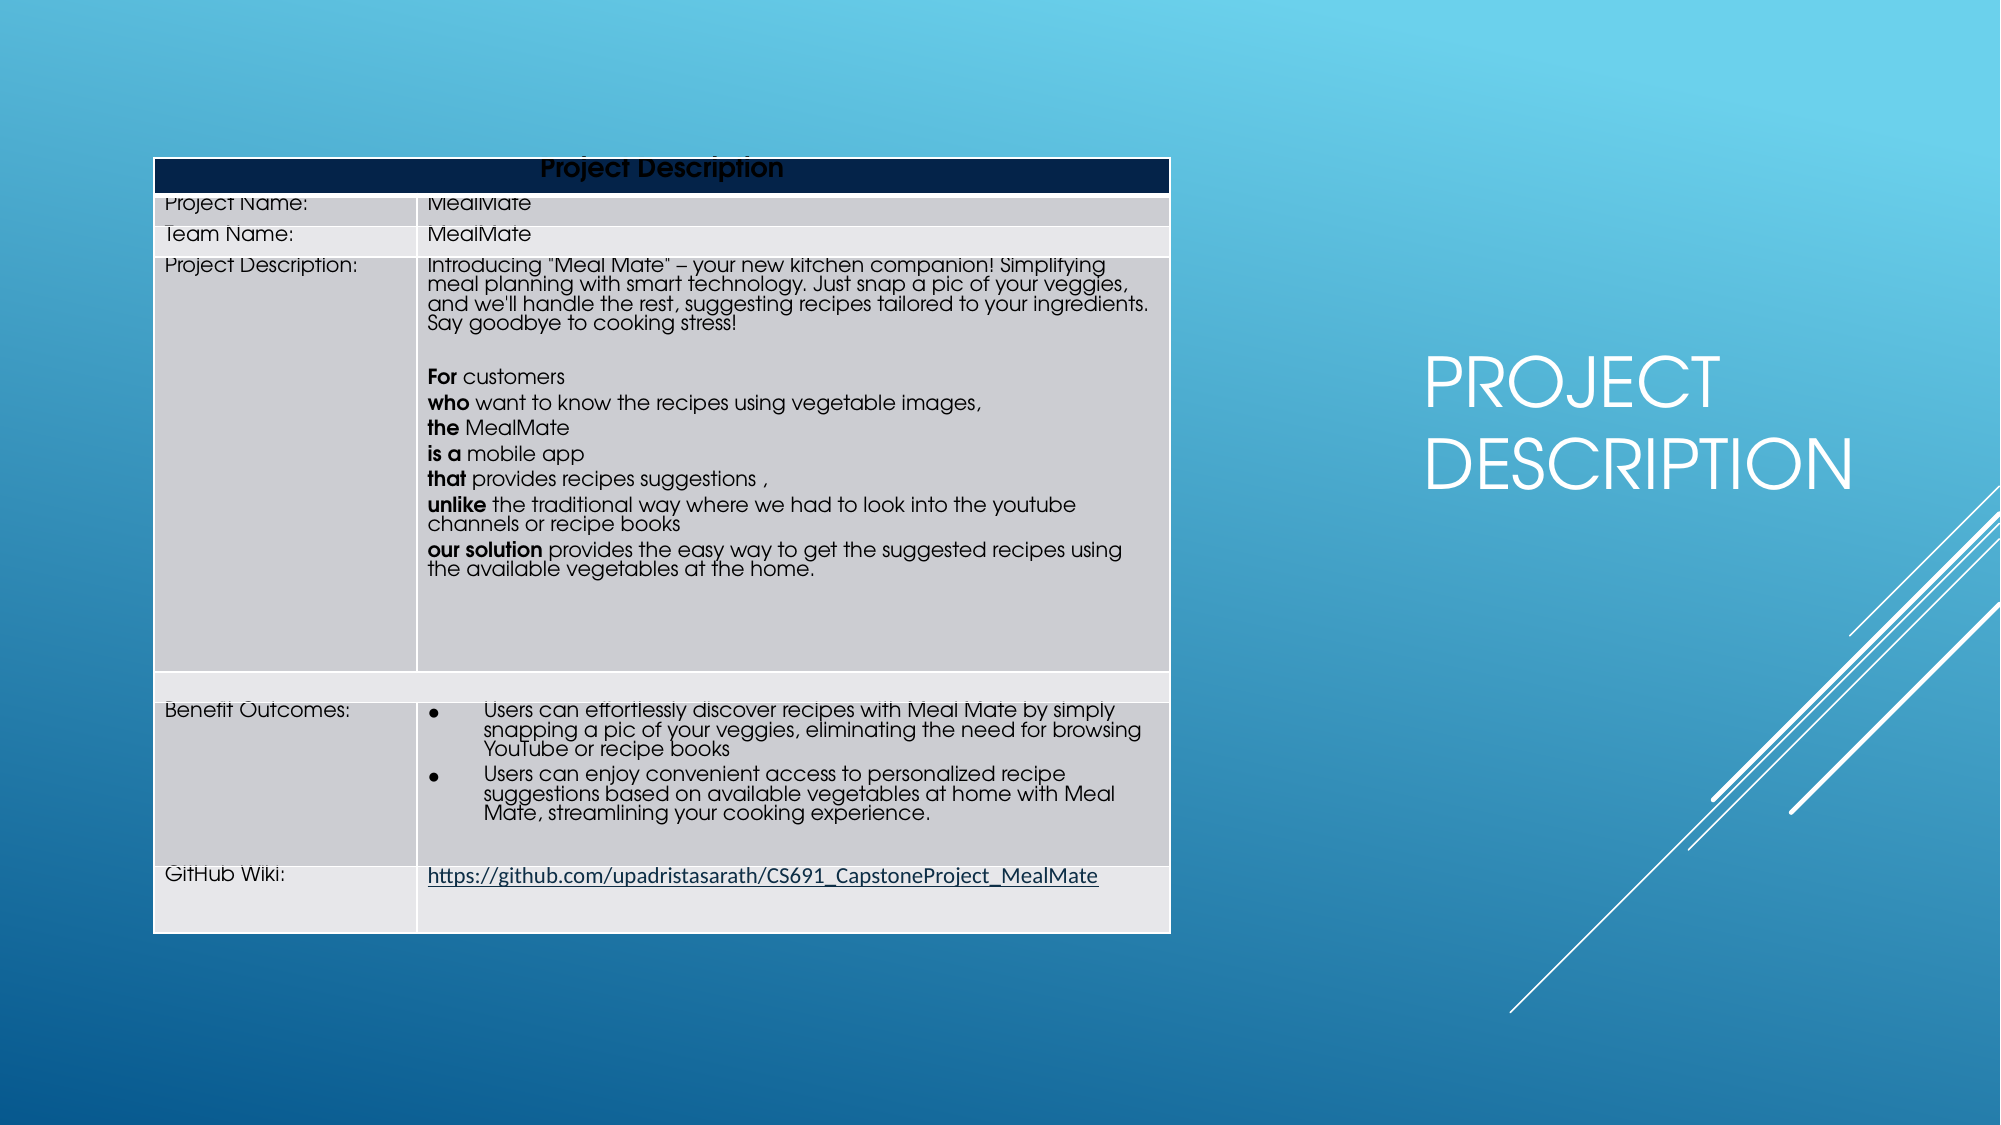

# Project Description
| Project Description |  |
| --- | --- |
| Project Name: | MealMate |
| Team Name: | MealMate |
| Project Description: | Introducing "Meal Mate" – your new kitchen companion! Simplifying meal planning with smart technology. Just snap a pic of your veggies, and we'll handle the rest, suggesting recipes tailored to your ingredients. Say goodbye to cooking stress! For customers who want to know the recipes using vegetable images, the MealMate is a mobile app that provides recipes suggestions , unlike the traditional way where we had to look into the youtube channels or recipe books our solution provides the easy way to get the suggested recipes using the available vegetables at the home. |
|  |  |
| Benefit Outcomes: | Users can effortlessly discover recipes with Meal Mate by simply snapping a pic of your veggies, eliminating the need for browsing YouTube or recipe books Users can enjoy convenient access to personalized recipe suggestions based on available vegetables at home with Meal Mate, streamlining your cooking experience. |
| GitHub Wiki: | https://github.com/upadristasarath/CS691\_CapstoneProject\_MealMate |